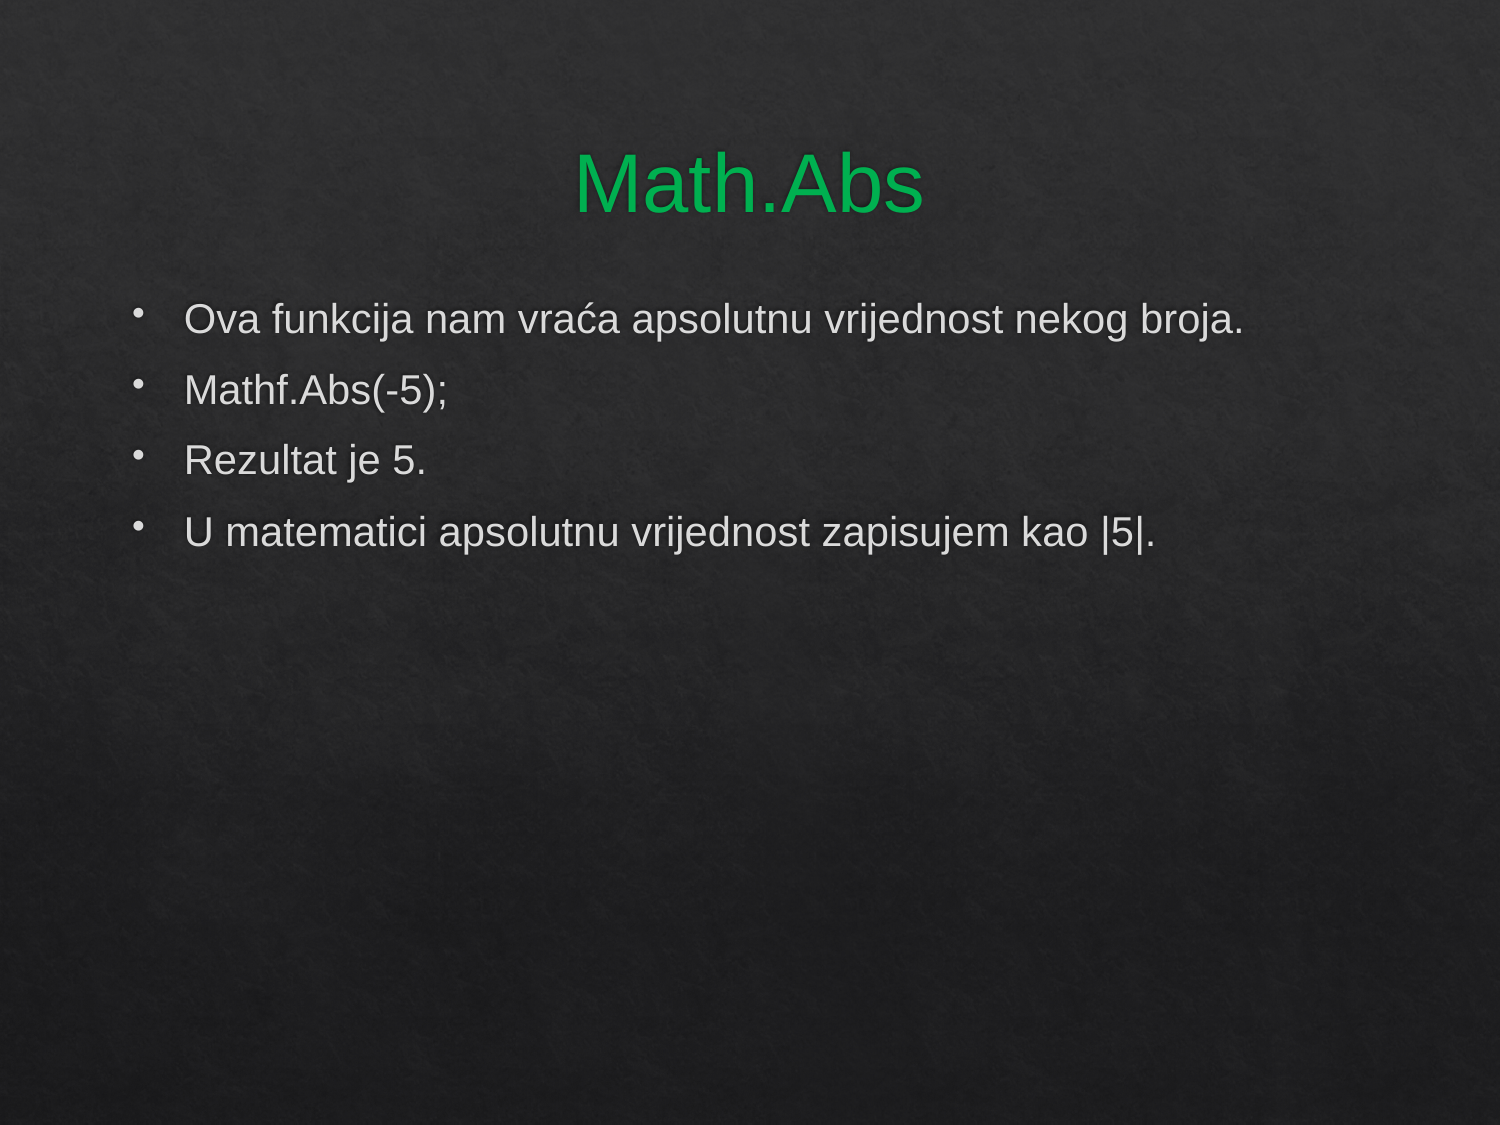

# Math.Abs
Ova funkcija nam vraća apsolutnu vrijednost nekog broja.
Mathf.Abs(-5);
Rezultat je 5.
U matematici apsolutnu vrijednost zapisujem kao |5|.